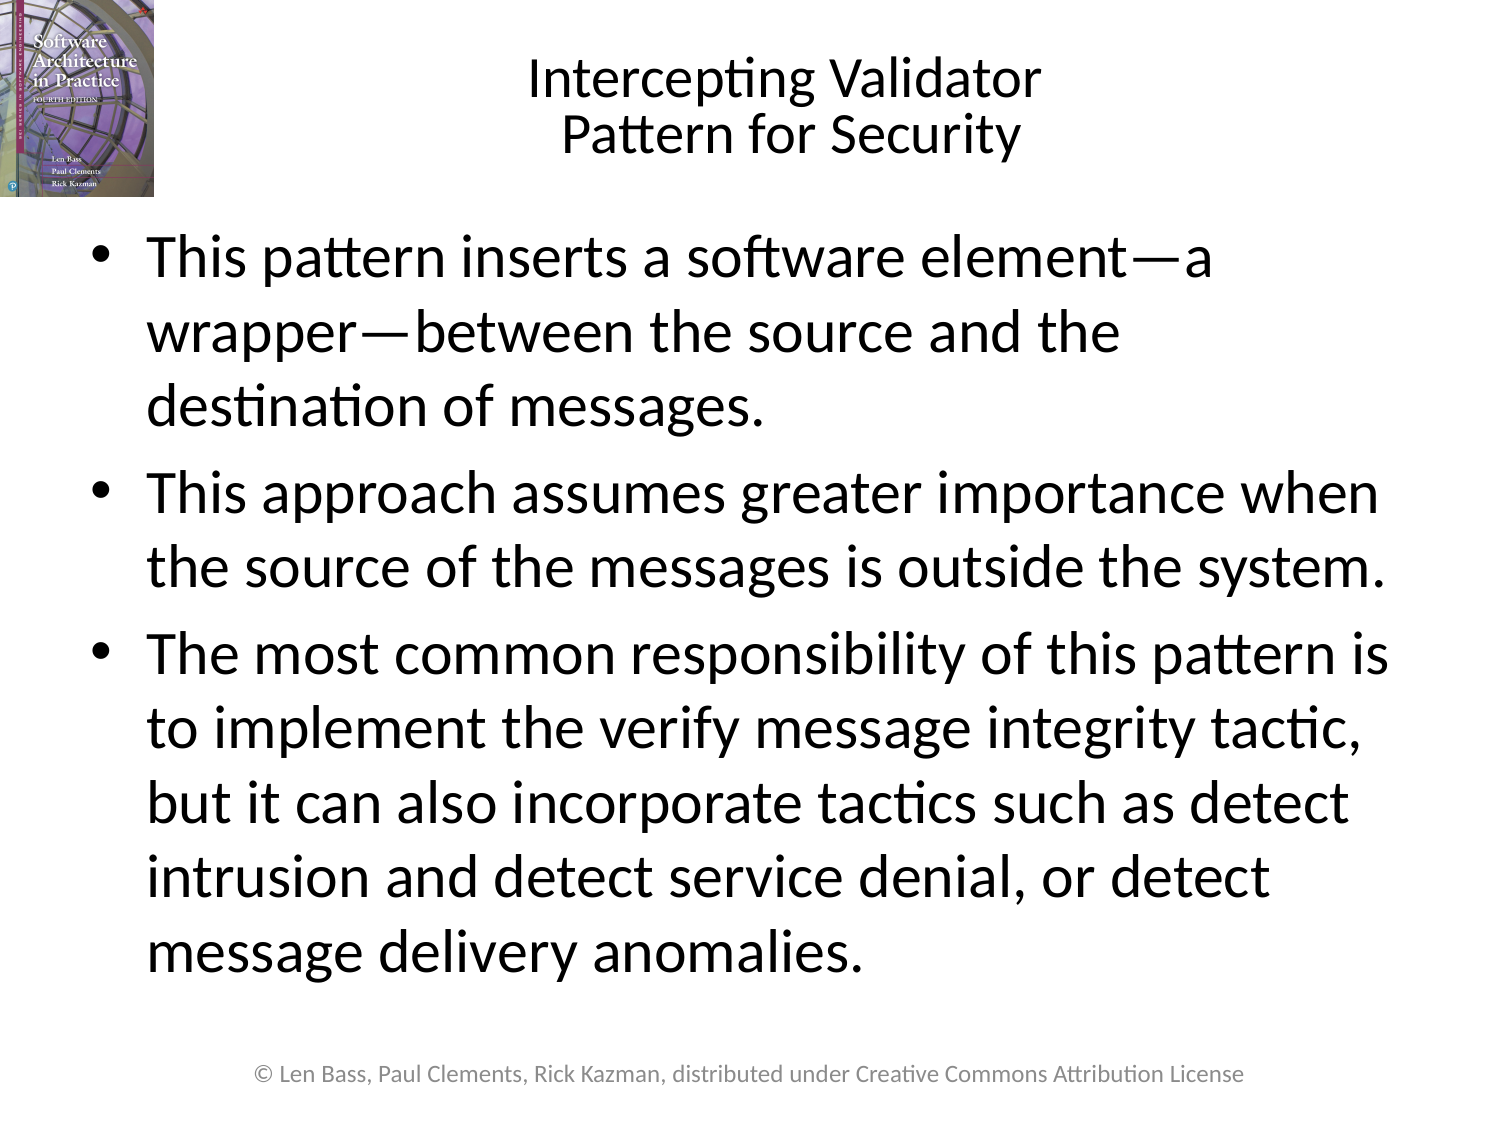

# Intercepting Validator Pattern for Security
This pattern inserts a software element—a wrapper—between the source and the destination of messages.
This approach assumes greater importance when the source of the messages is outside the system.
The most common responsibility of this pattern is to implement the verify message integrity tactic, but it can also incorporate tactics such as detect intrusion and detect service denial, or detect message delivery anomalies.
© Len Bass, Paul Clements, Rick Kazman, distributed under Creative Commons Attribution License